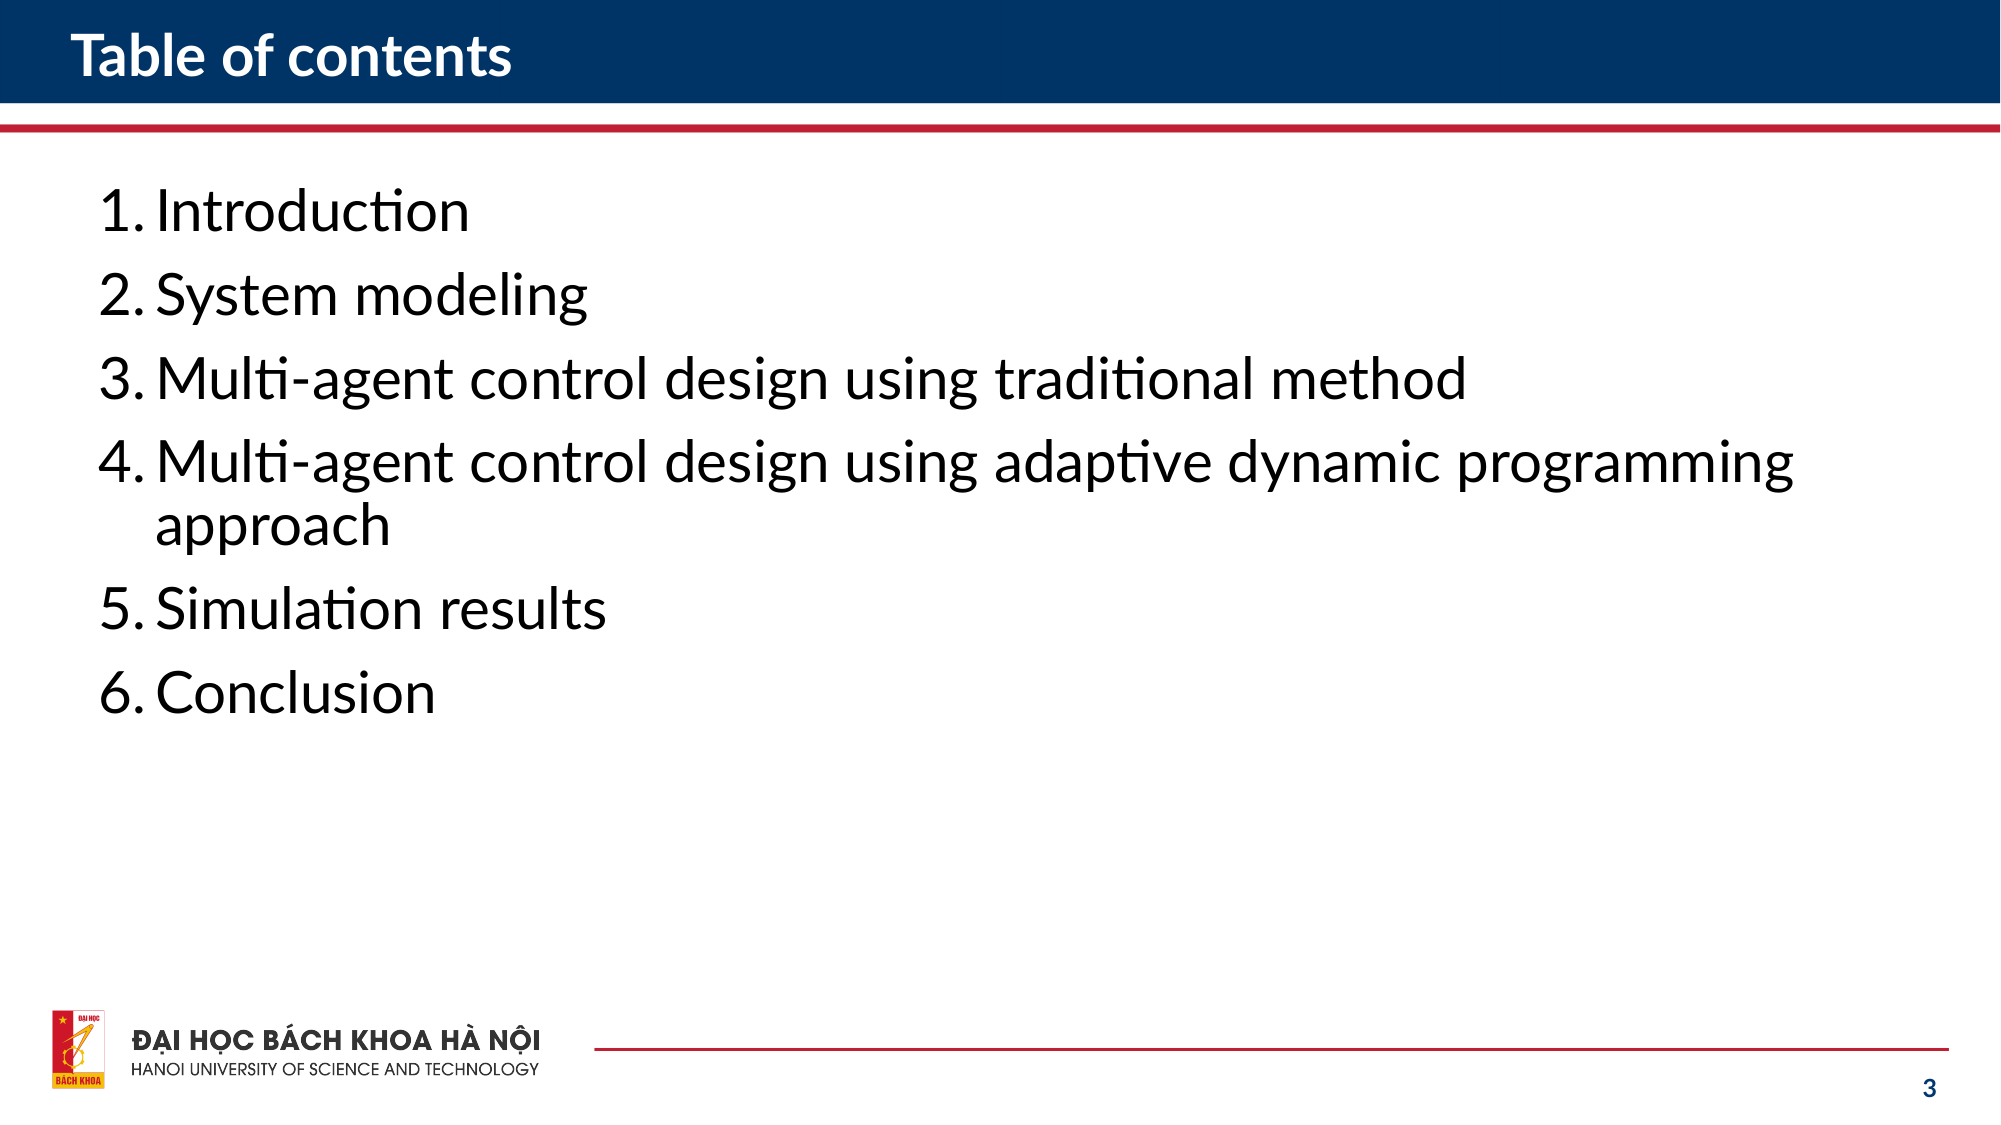

# Table of contents
Introduction
System modeling
Multi-agent control design using traditional method
Multi-agent control design using adaptive dynamic programming approach
Simulation results
Conclusion

3